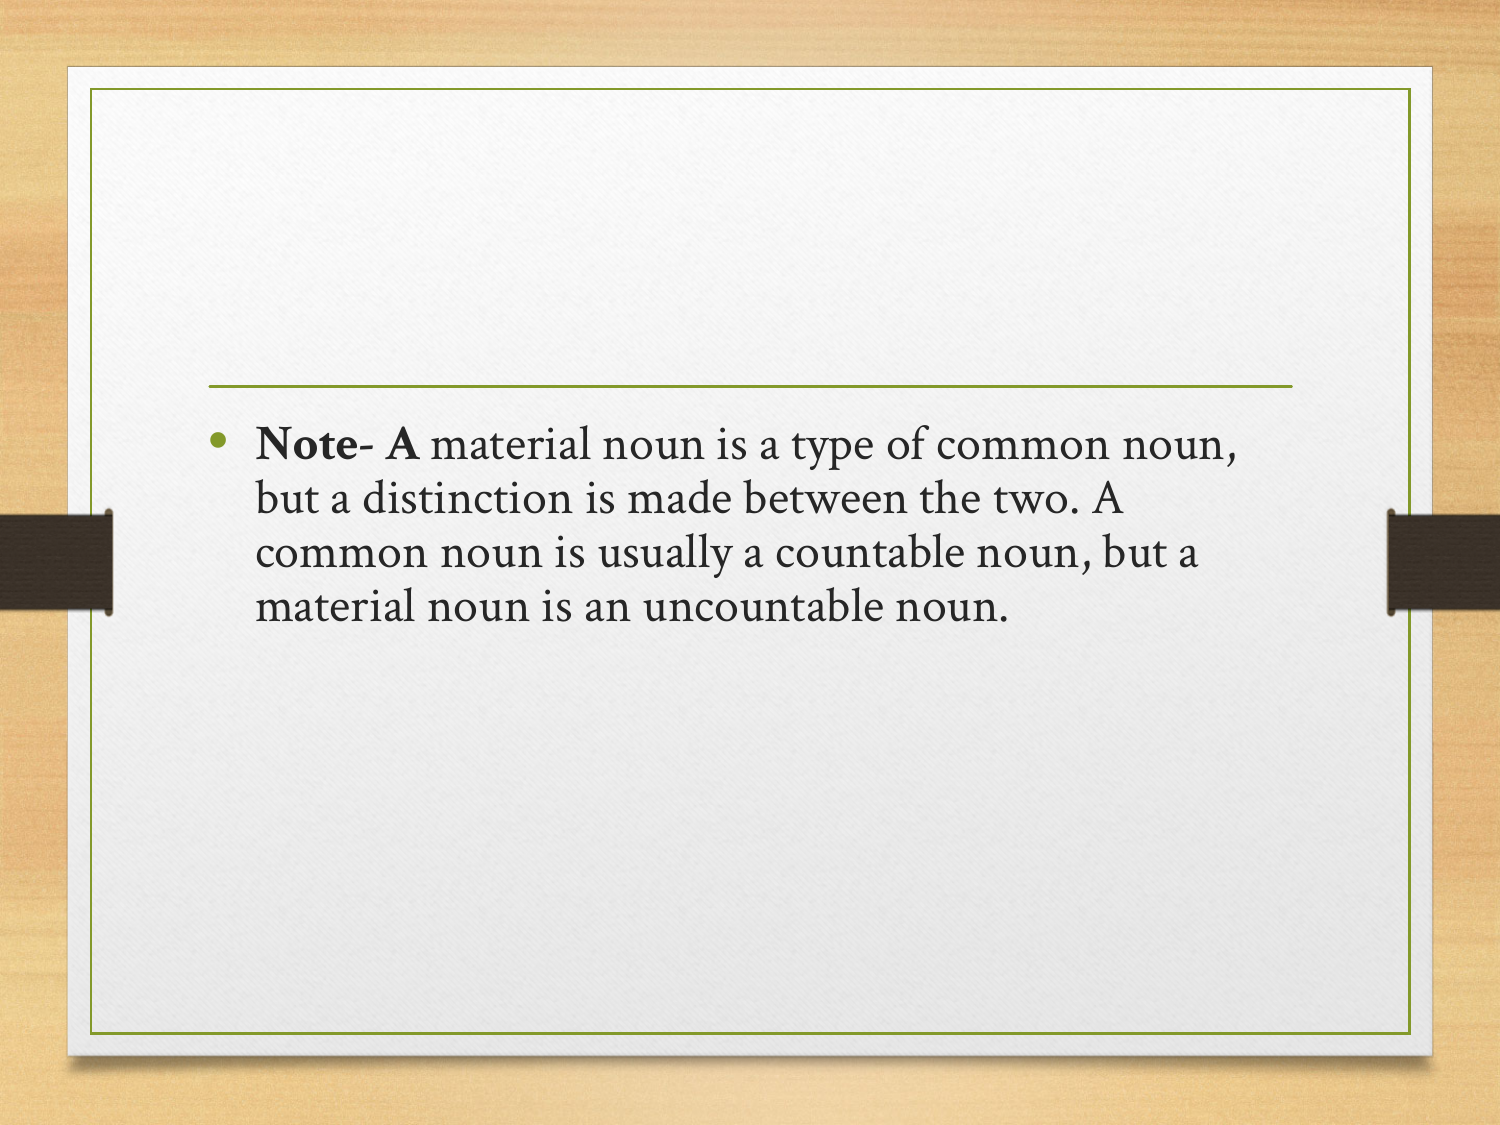

Note- A material noun is a type of common noun, but a distinction is made between the two. A common noun is usually a countable noun, but a material noun is an uncountable noun.